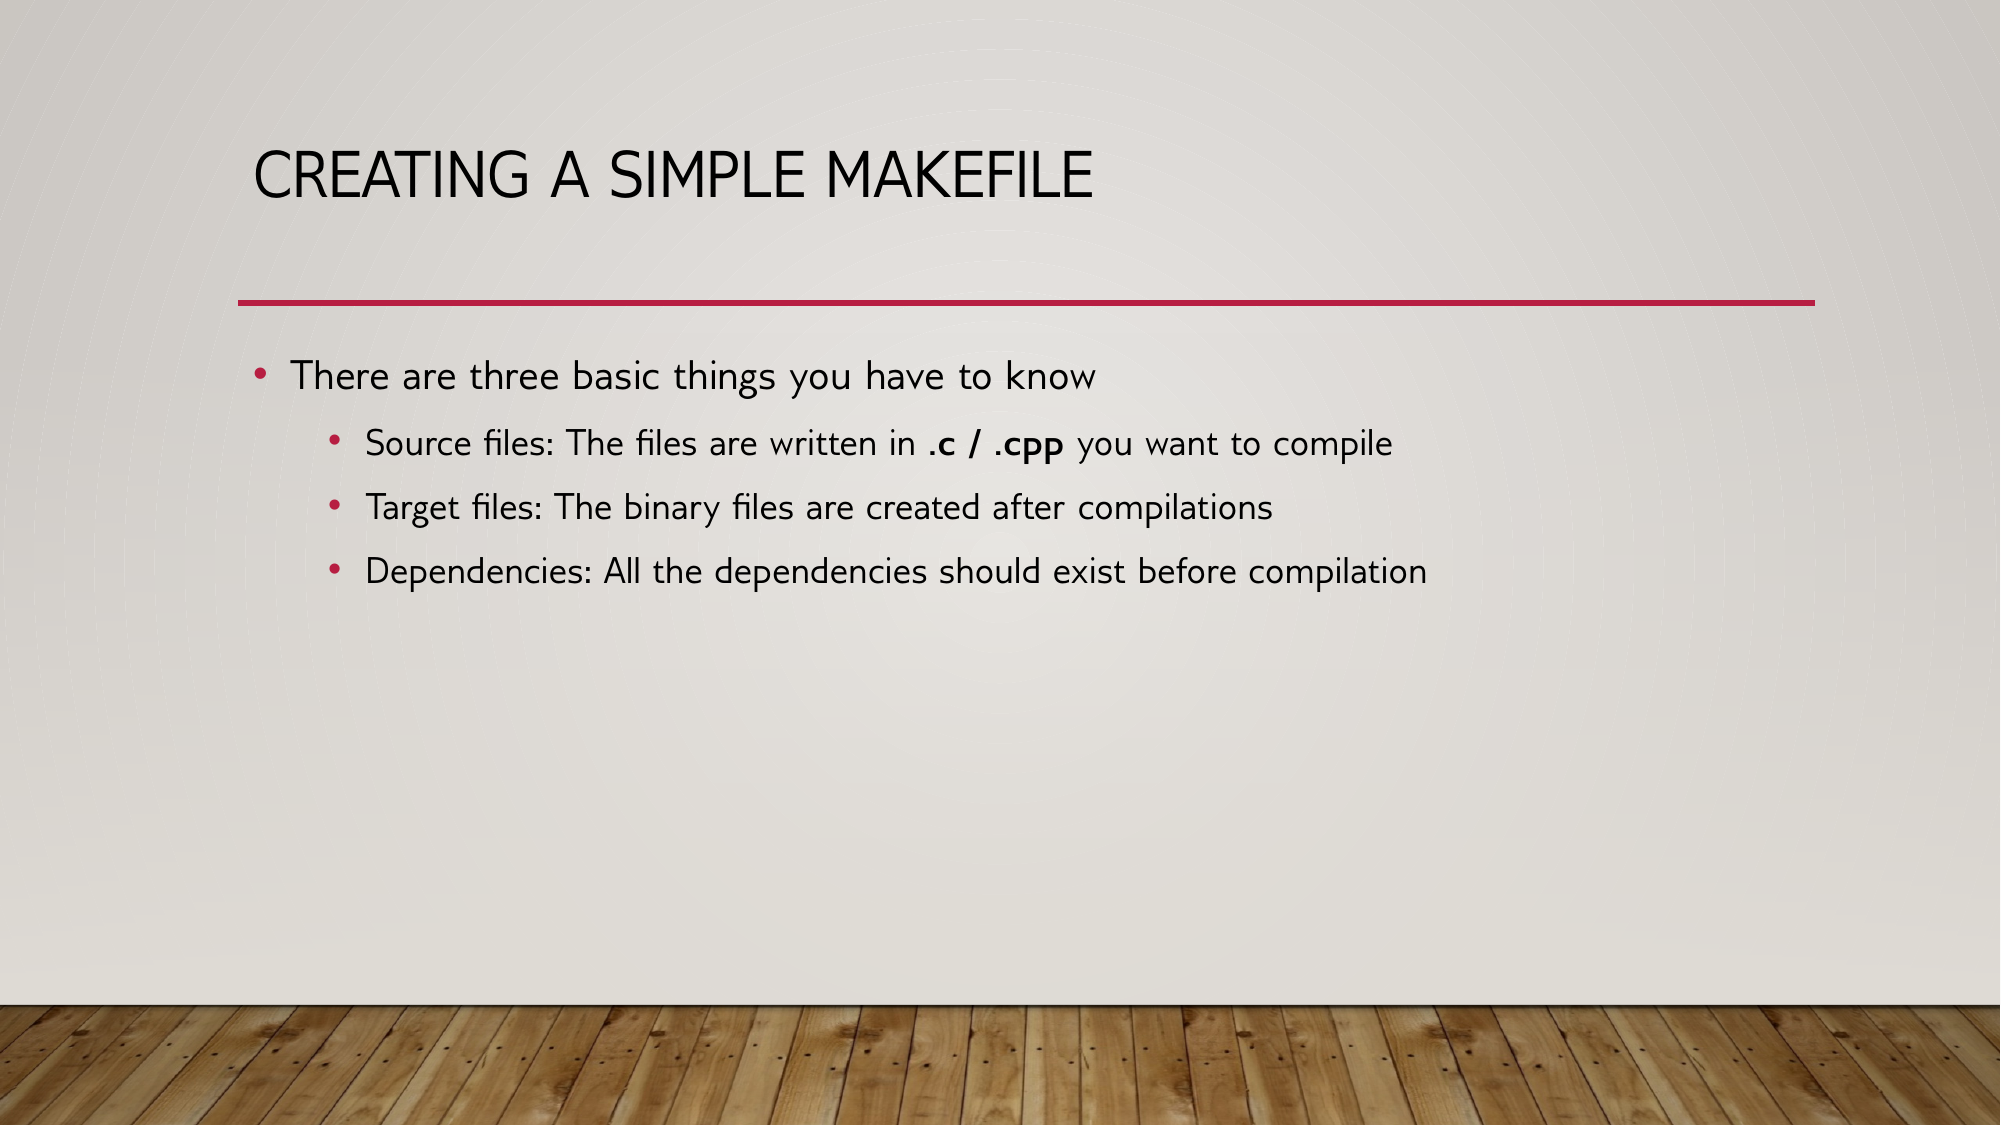

# Creating a simple Makefile
There are three basic things you have to know
Source files: The files are written in .c / .cpp you want to compile
Target files: The binary files are created after compilations
Dependencies: All the dependencies should exist before compilation